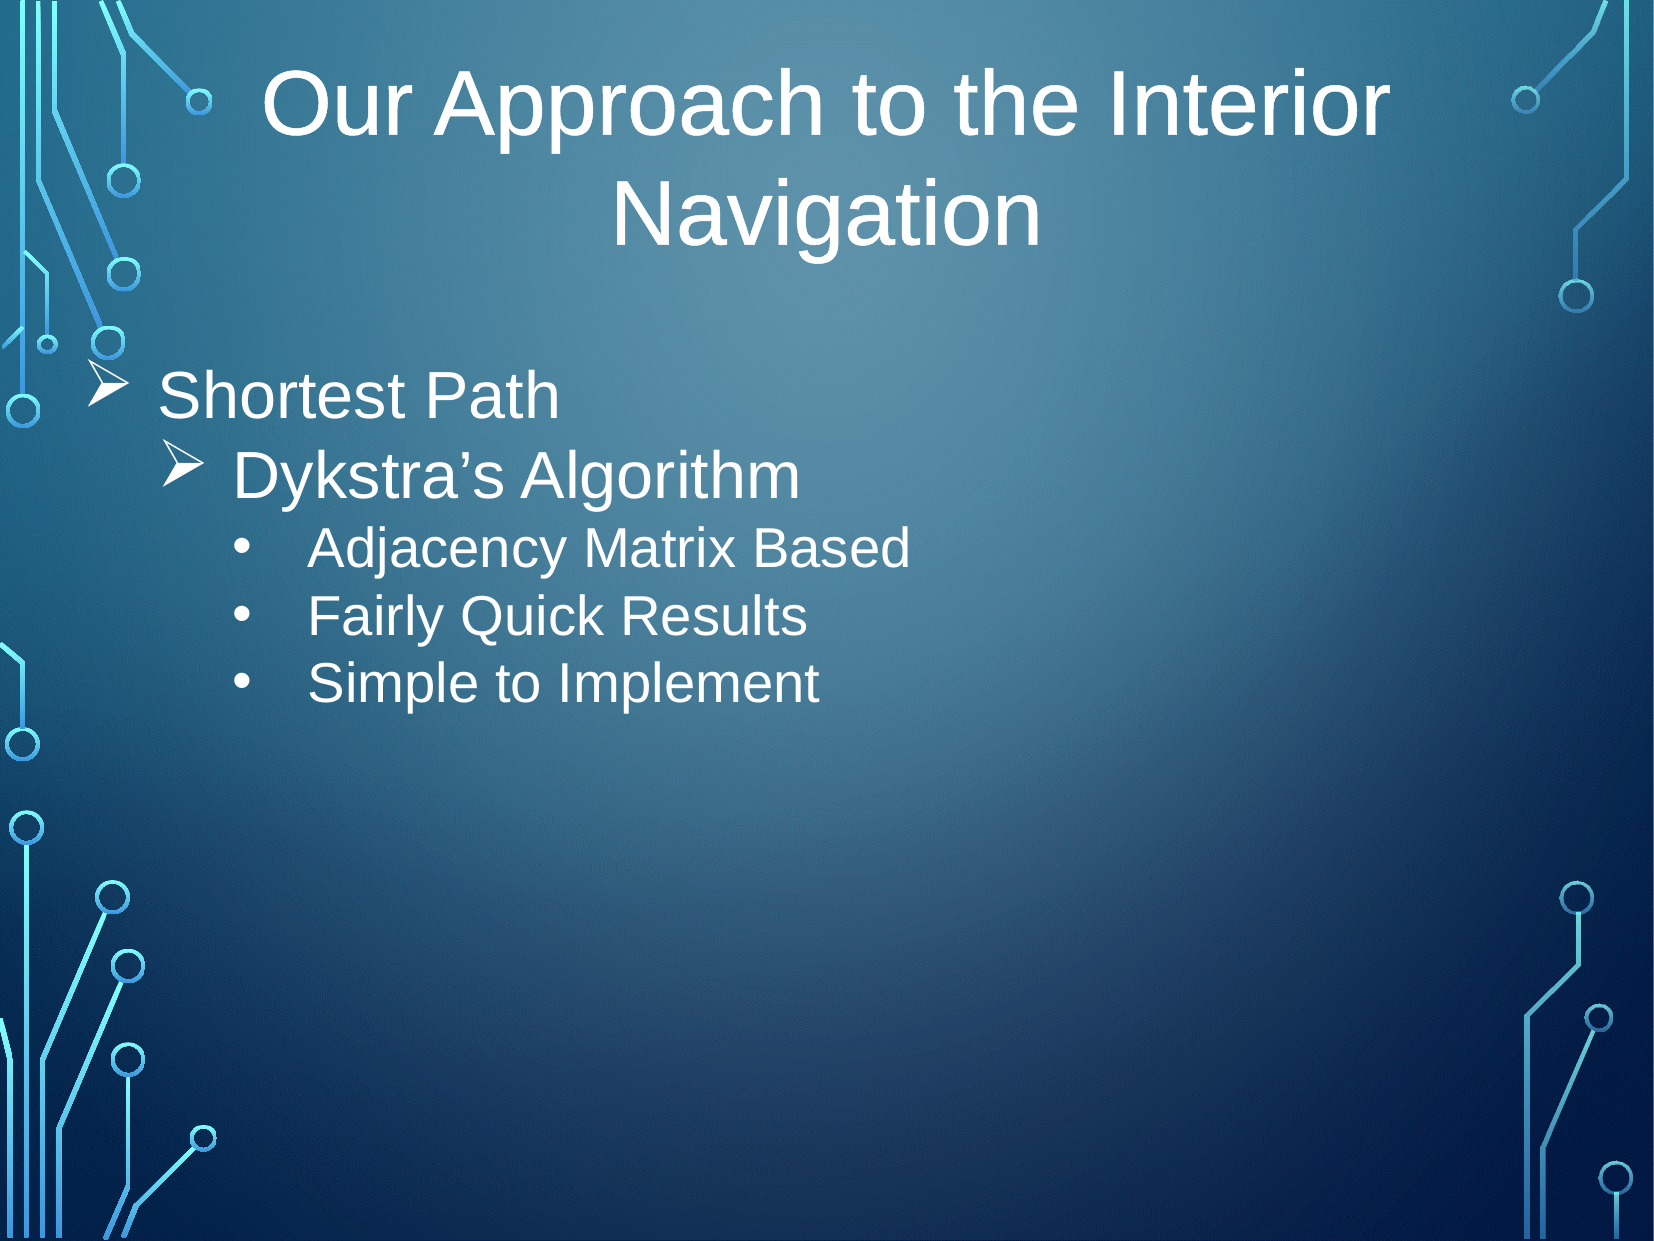

Our Approach to the Interior Navigation
Shortest Path
Dykstra’s Algorithm
Adjacency Matrix Based
Fairly Quick Results
Simple to Implement